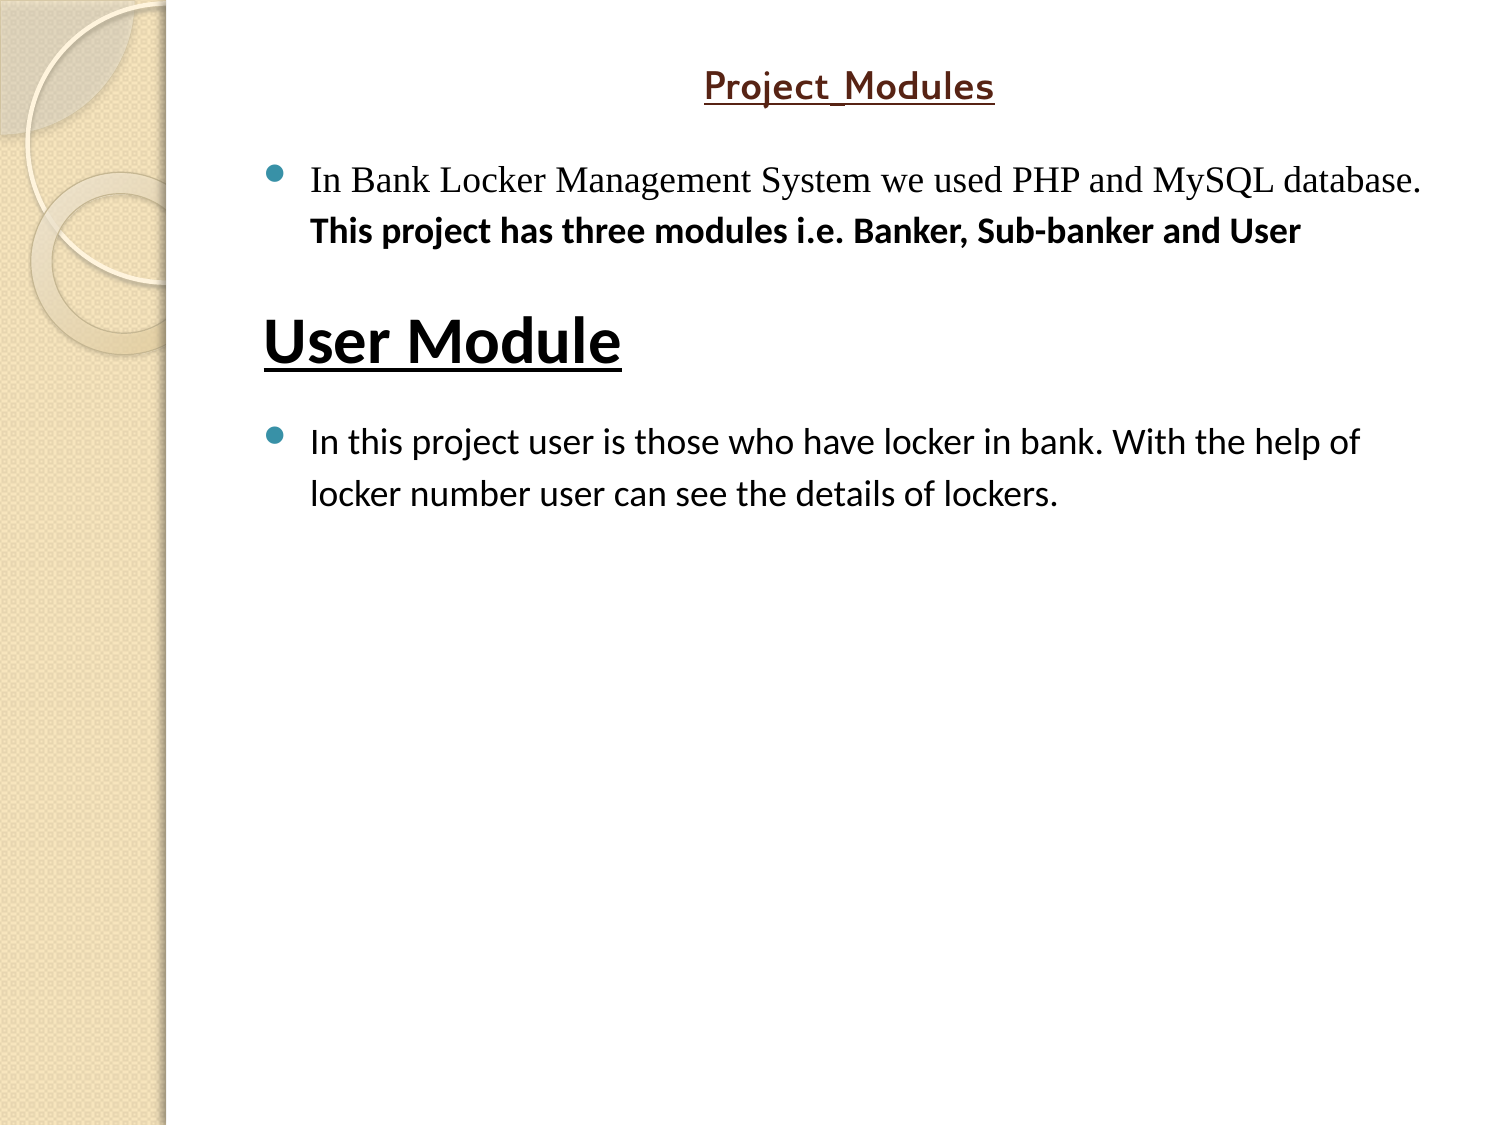

# Project Modules
In Bank Locker Management System we used PHP and MySQL database. This project has three modules i.e. Banker, Sub-banker and User
User Module
In this project user is those who have locker in bank. With the help of locker number user can see the details of lockers.